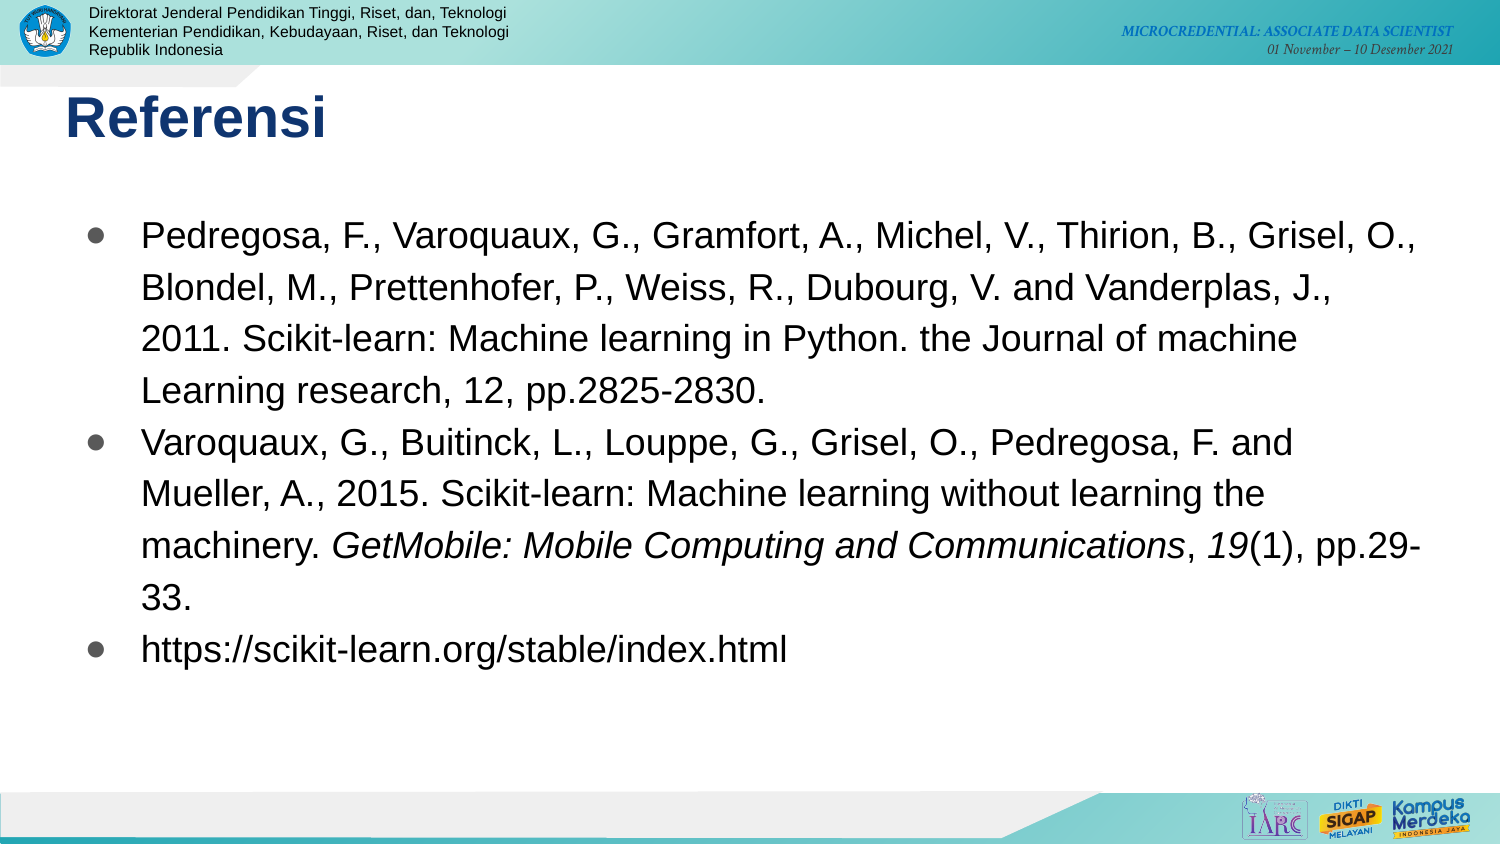

Referensi
Pedregosa, F., Varoquaux, G., Gramfort, A., Michel, V., Thirion, B., Grisel, O., Blondel, M., Prettenhofer, P., Weiss, R., Dubourg, V. and Vanderplas, J., 2011. Scikit-learn: Machine learning in Python. the Journal of machine Learning research, 12, pp.2825-2830.
Varoquaux, G., Buitinck, L., Louppe, G., Grisel, O., Pedregosa, F. and Mueller, A., 2015. Scikit-learn: Machine learning without learning the machinery. GetMobile: Mobile Computing and Communications, 19(1), pp.29-33.
https://scikit-learn.org/stable/index.html